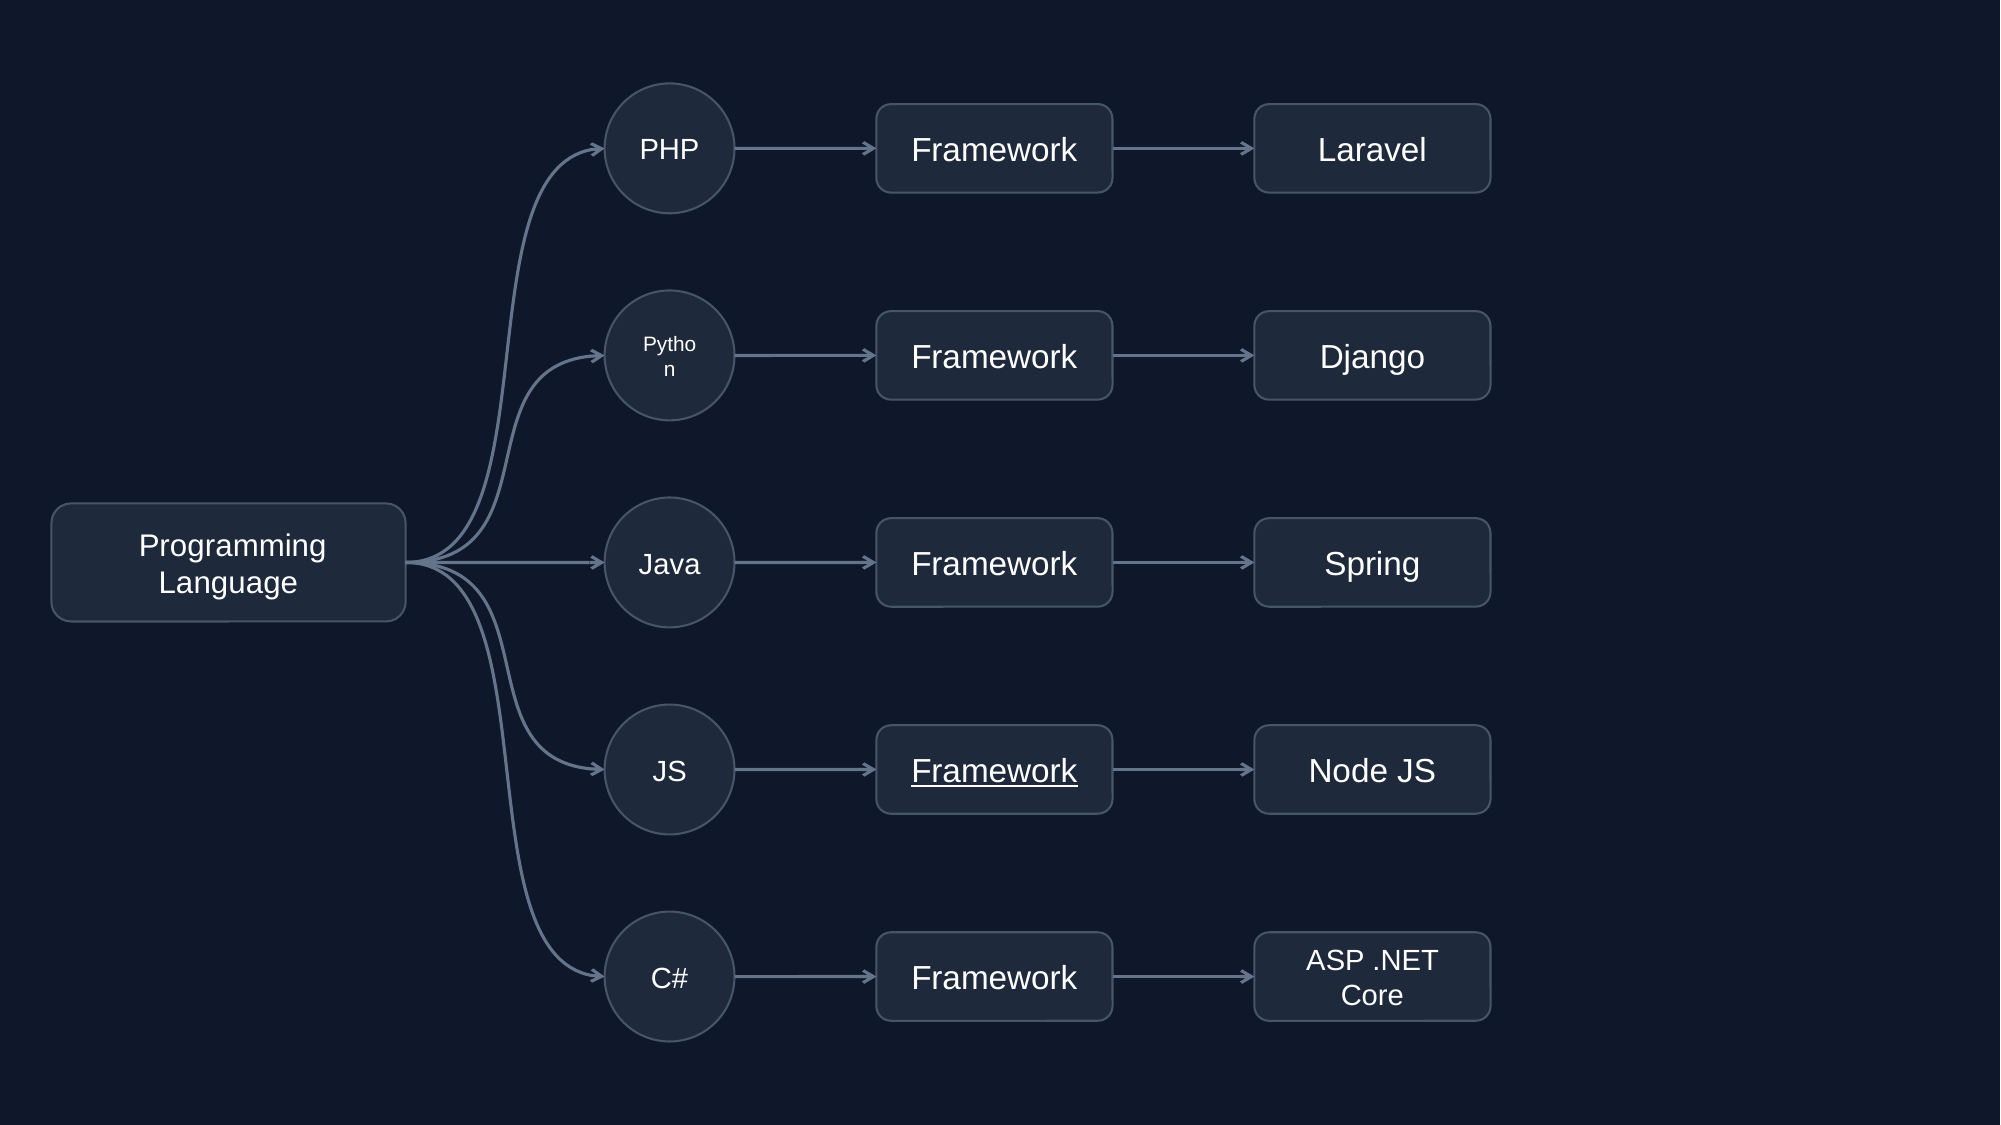

PHP
Framework
Laravel
Python
Framework
Django
Java
 Programming Language
Framework
Spring
JS
Framework
Node JS
C#
Framework
ASP .NET Core